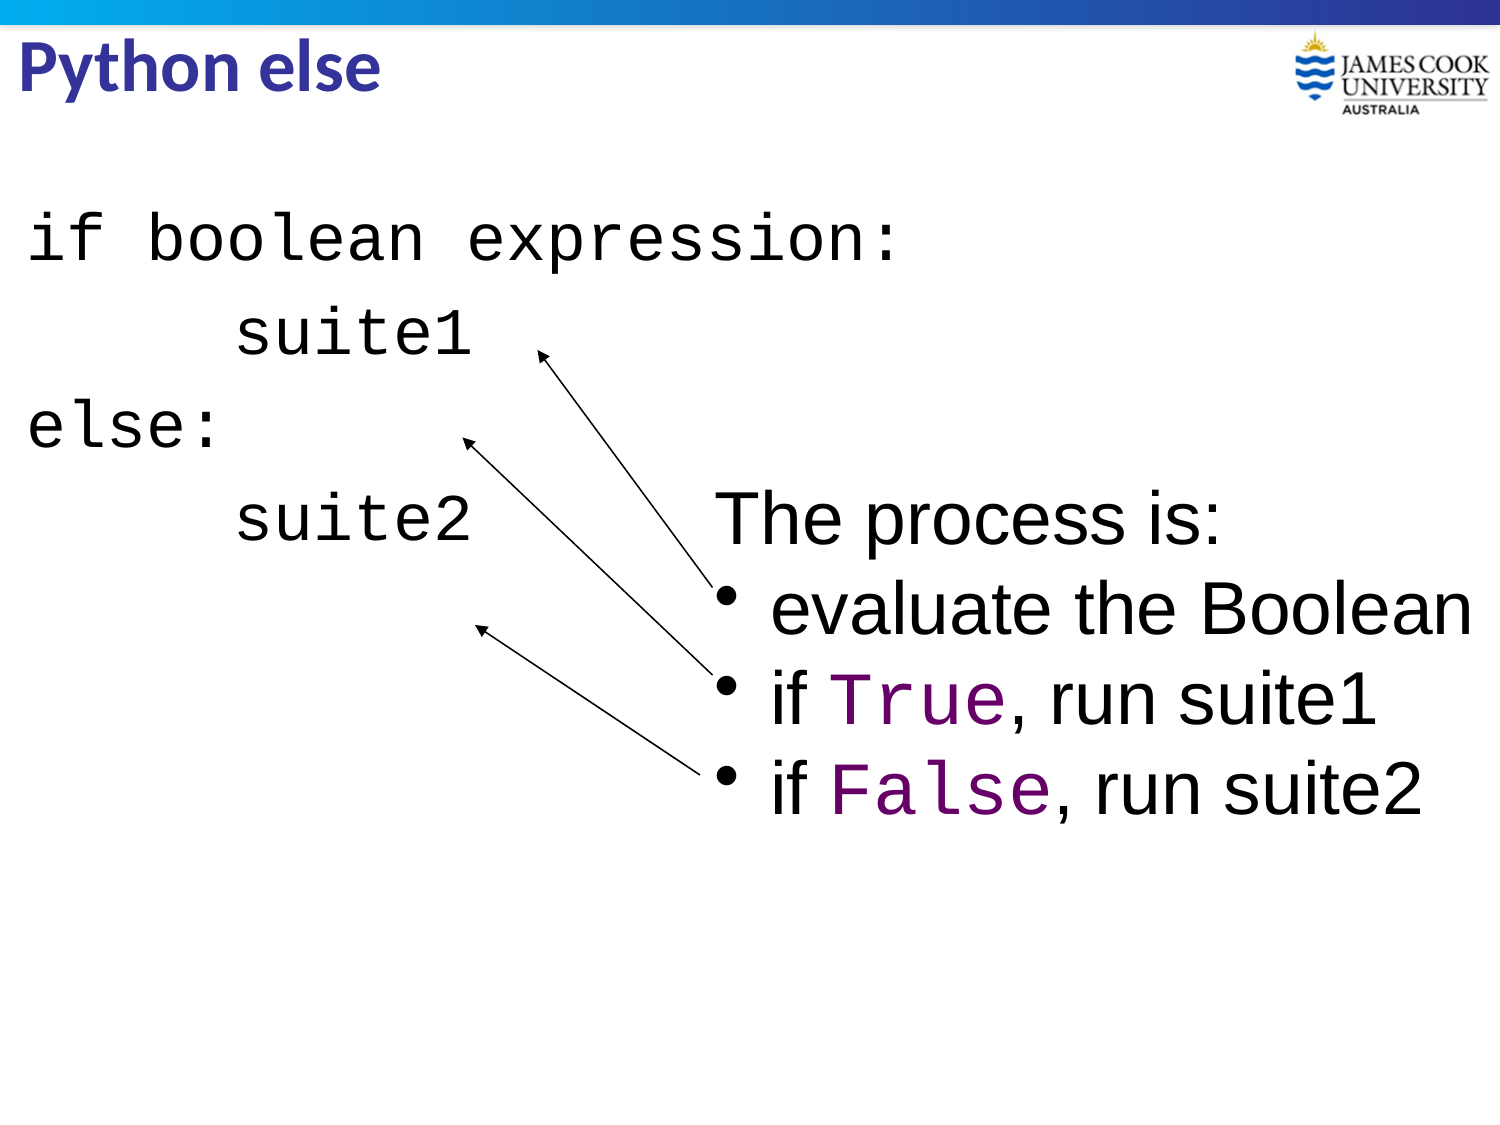

# Python else
if boolean expression:
		suite1
else:
		suite2

The process is:
evaluate the Boolean
if True, run suite1
if False, run suite2